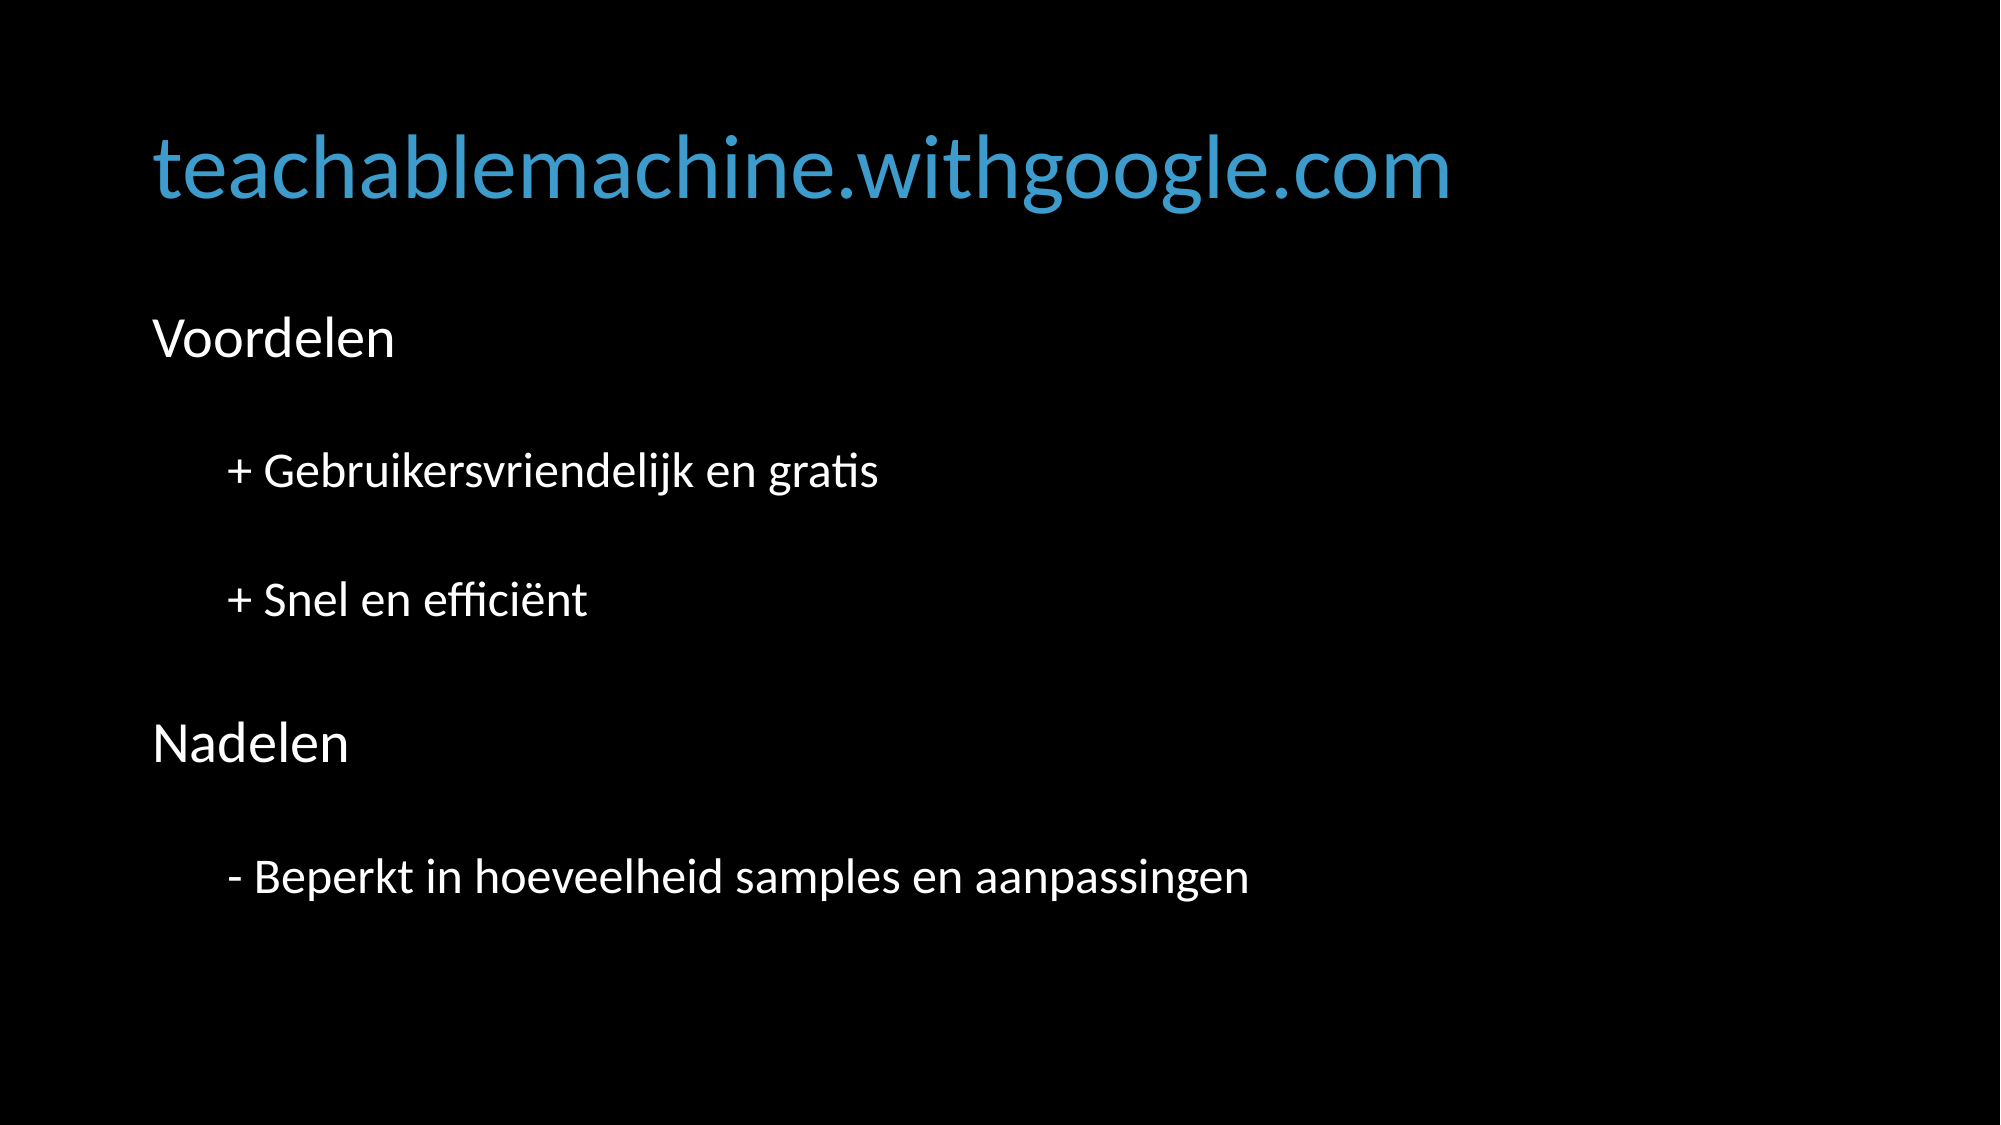

# teachablemachine.withgoogle.com
Voordelen

+ Gebruikersvriendelijk en gratis

+ Snel en efficiënt

Nadelen

- Beperkt in hoeveelheid samples en aanpassingen